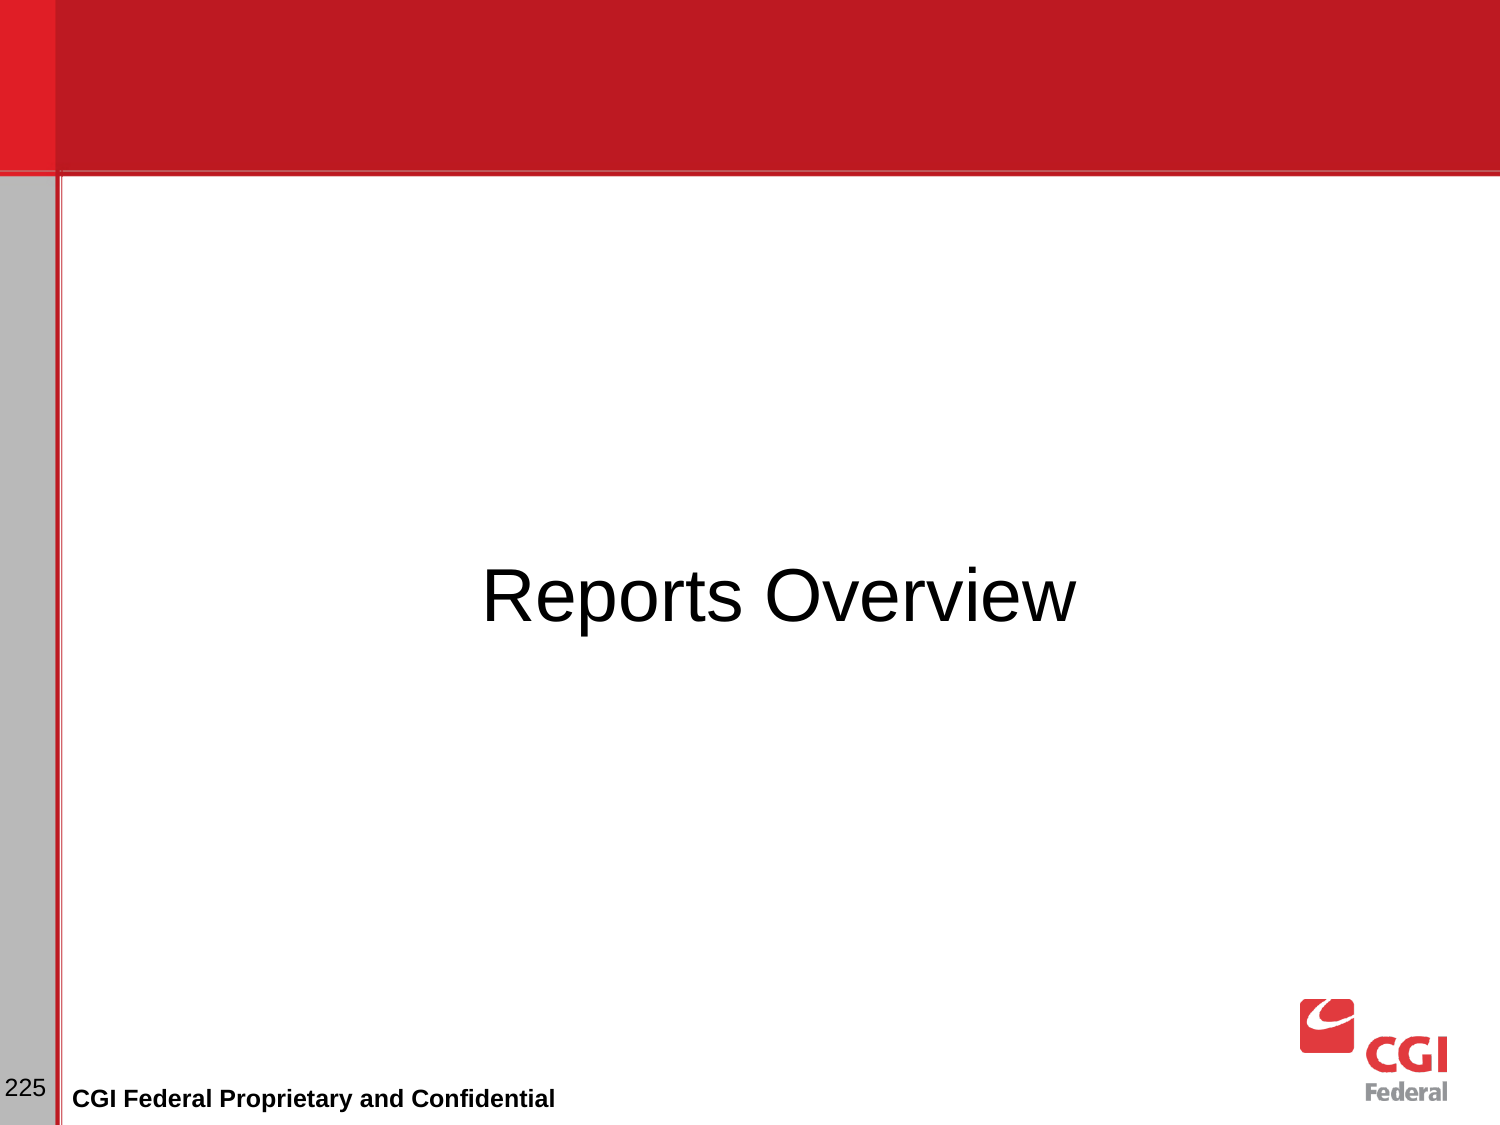

Reports Overview
# Dunning
225
CGI Federal Proprietary and Confidential